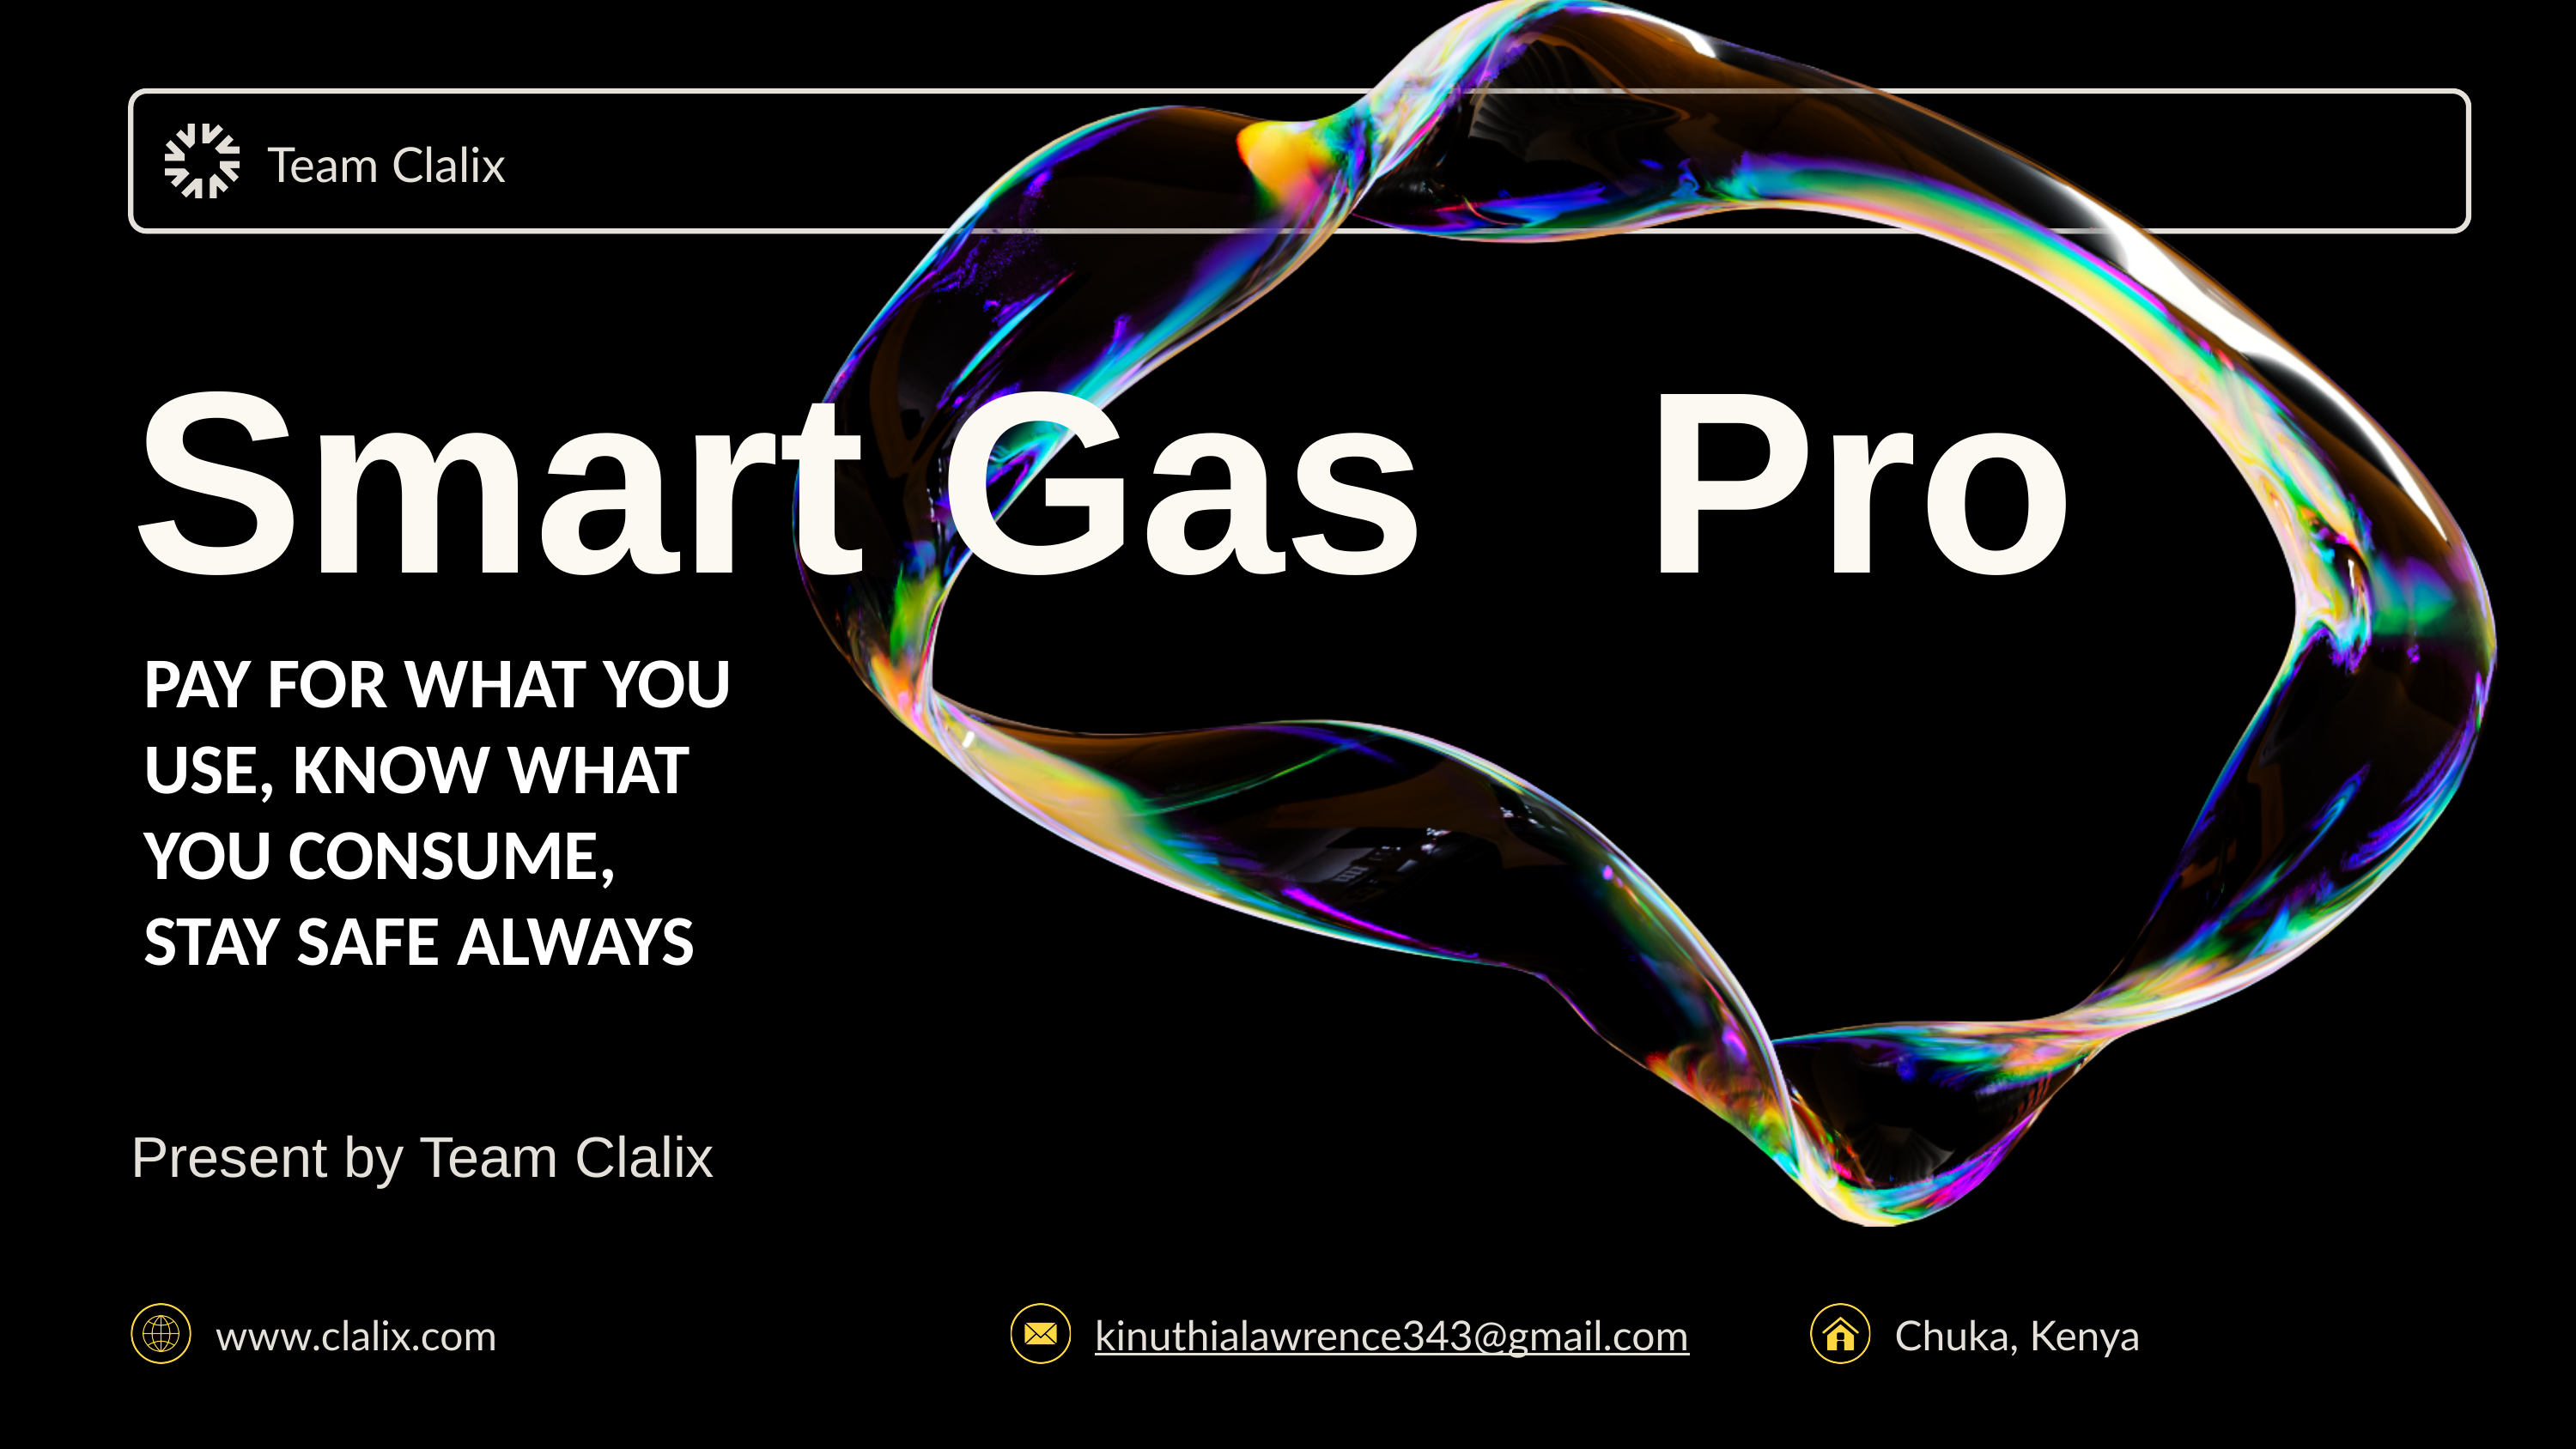

Team Clalix
Smart Gas   Pro
PAY FOR WHAT YOU USE, KNOW WHAT YOU CONSUME, STAY SAFE ALWAYS
Present by Team Clalix
www.clalix.com
kinuthialawrence343@gmail.com
Chuka, Kenya